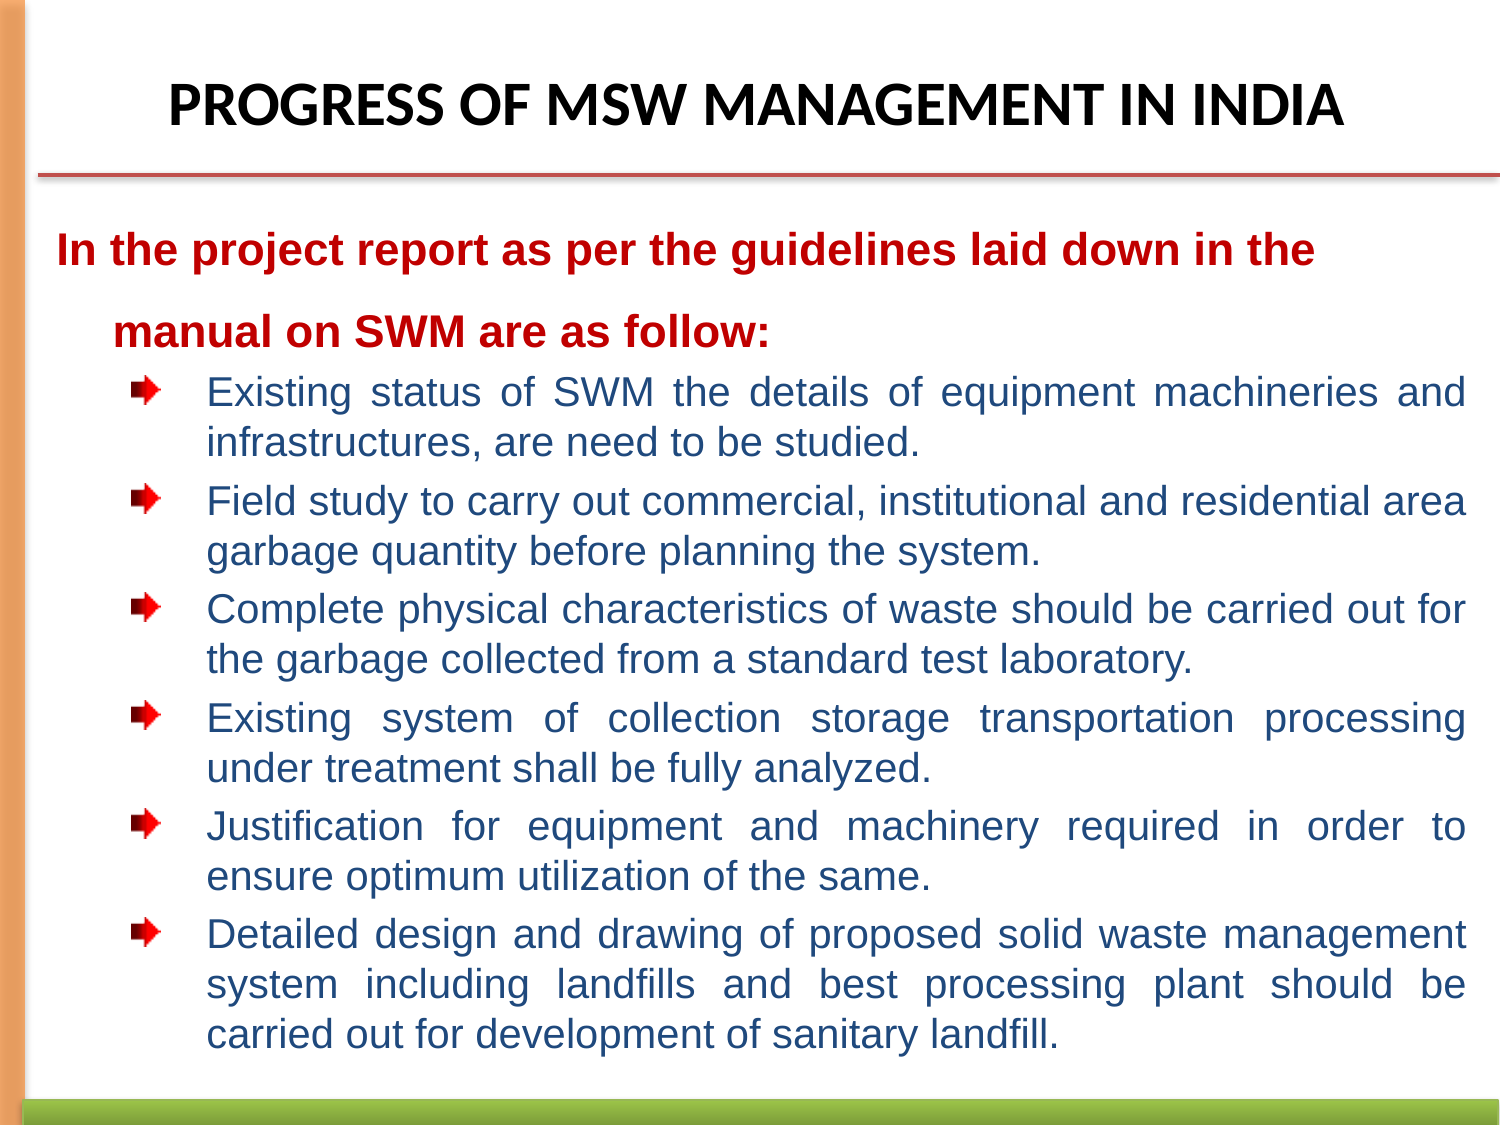

# PROGRESS OF MSW MANAGEMENT IN INDIA
In the project report as per the guidelines laid down in the manual on SWM are as follow:
Existing status of SWM the details of equipment machineries and infrastructures, are need to be studied.
Field study to carry out commercial, institutional and residential area garbage quantity before planning the system.
Complete physical characteristics of waste should be carried out for the garbage collected from a standard test laboratory.
Existing system of collection storage transportation processing under treatment shall be fully analyzed.
Justification for equipment and machinery required in order to ensure optimum utilization of the same.
Detailed design and drawing of proposed solid waste management system including landfills and best processing plant should be carried out for development of sanitary landfill.